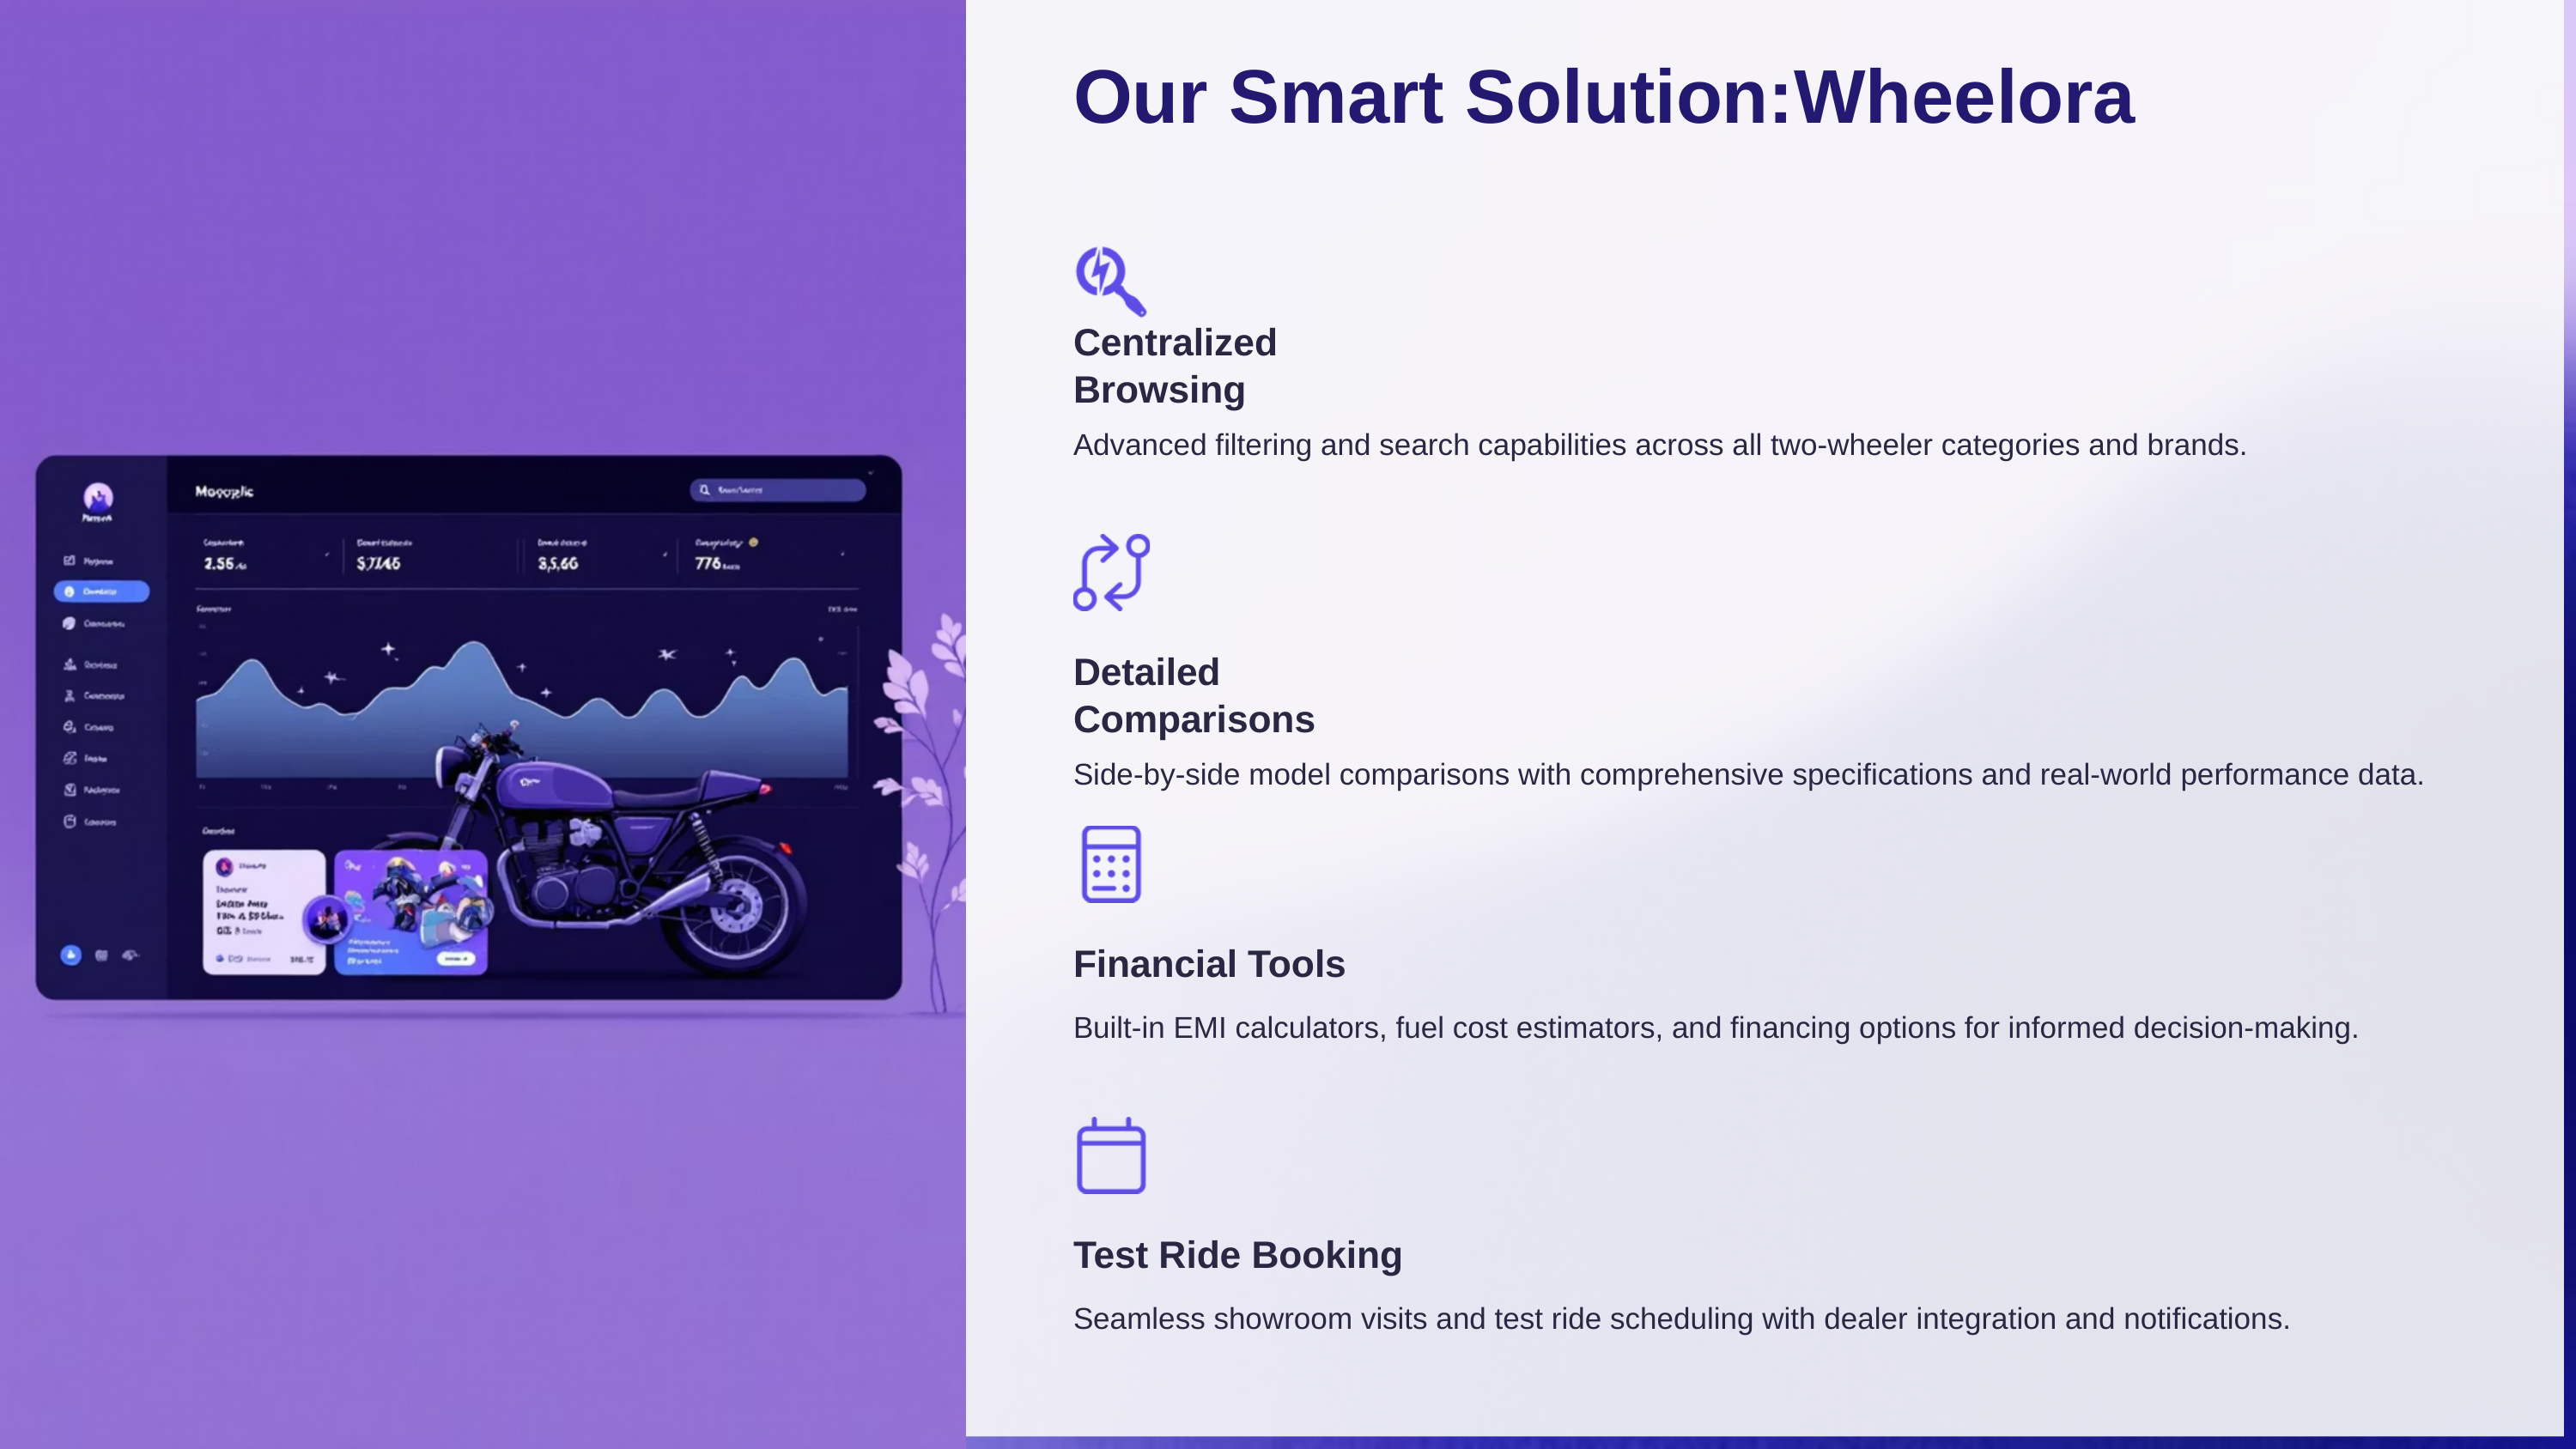

Our Smart Solution:Wheelora

Centralized Browsing
Advanced filtering and search capabilities across all two-wheeler categories and brands.

Detailed Comparisons
Side-by-side model comparisons with comprehensive specifications and real-world performance data.

Financial Tools
Built-in EMI calculators, fuel cost estimators, and financing options for informed decision-making.

Test Ride Booking
Seamless showroom visits and test ride scheduling with dealer integration and notifications.